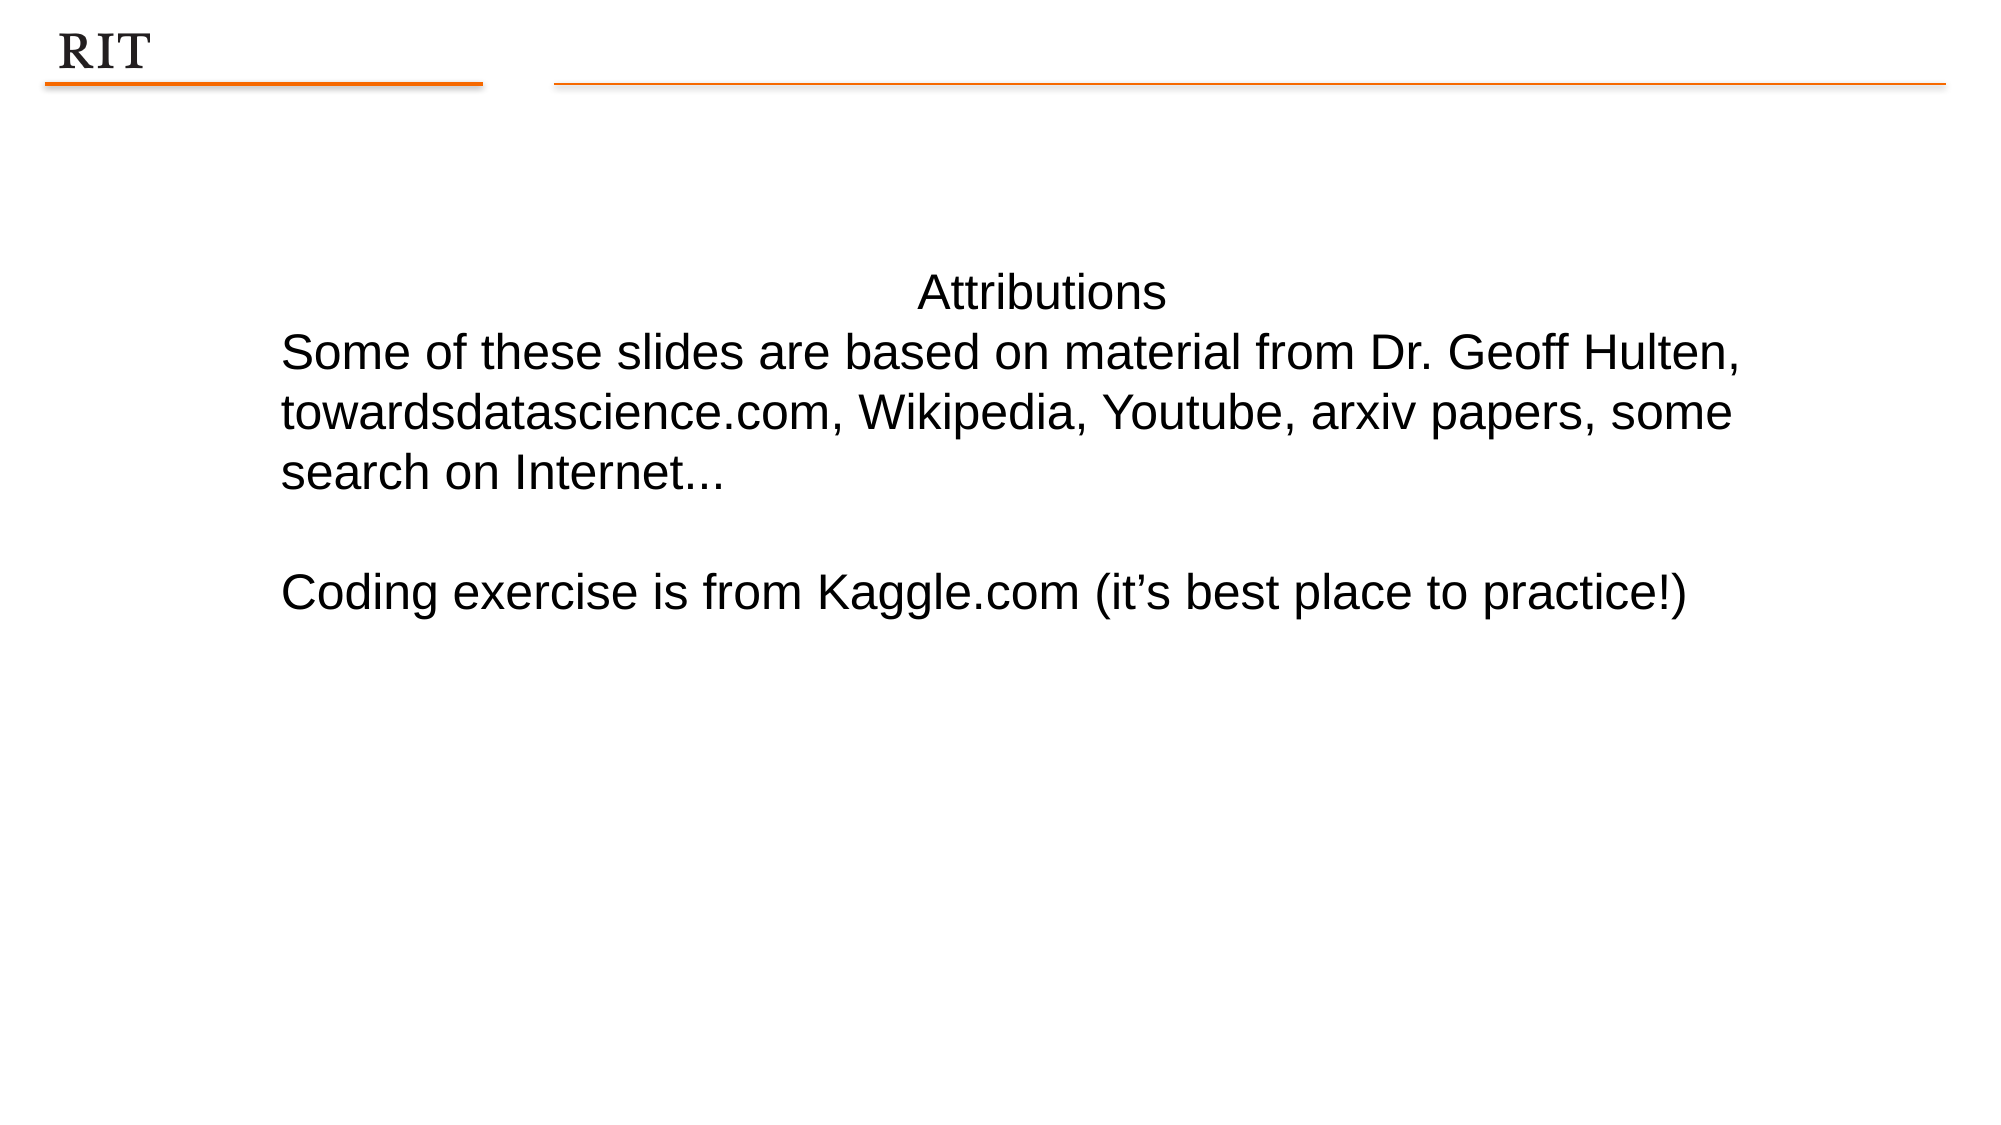

Attributions
Some of these slides are based on material from Dr. Geoff Hulten,  towardsdatascience.com, Wikipedia, Youtube, arxiv papers, some search on Internet...

Coding exercise is from Kaggle.com (it’s best place to practice!)